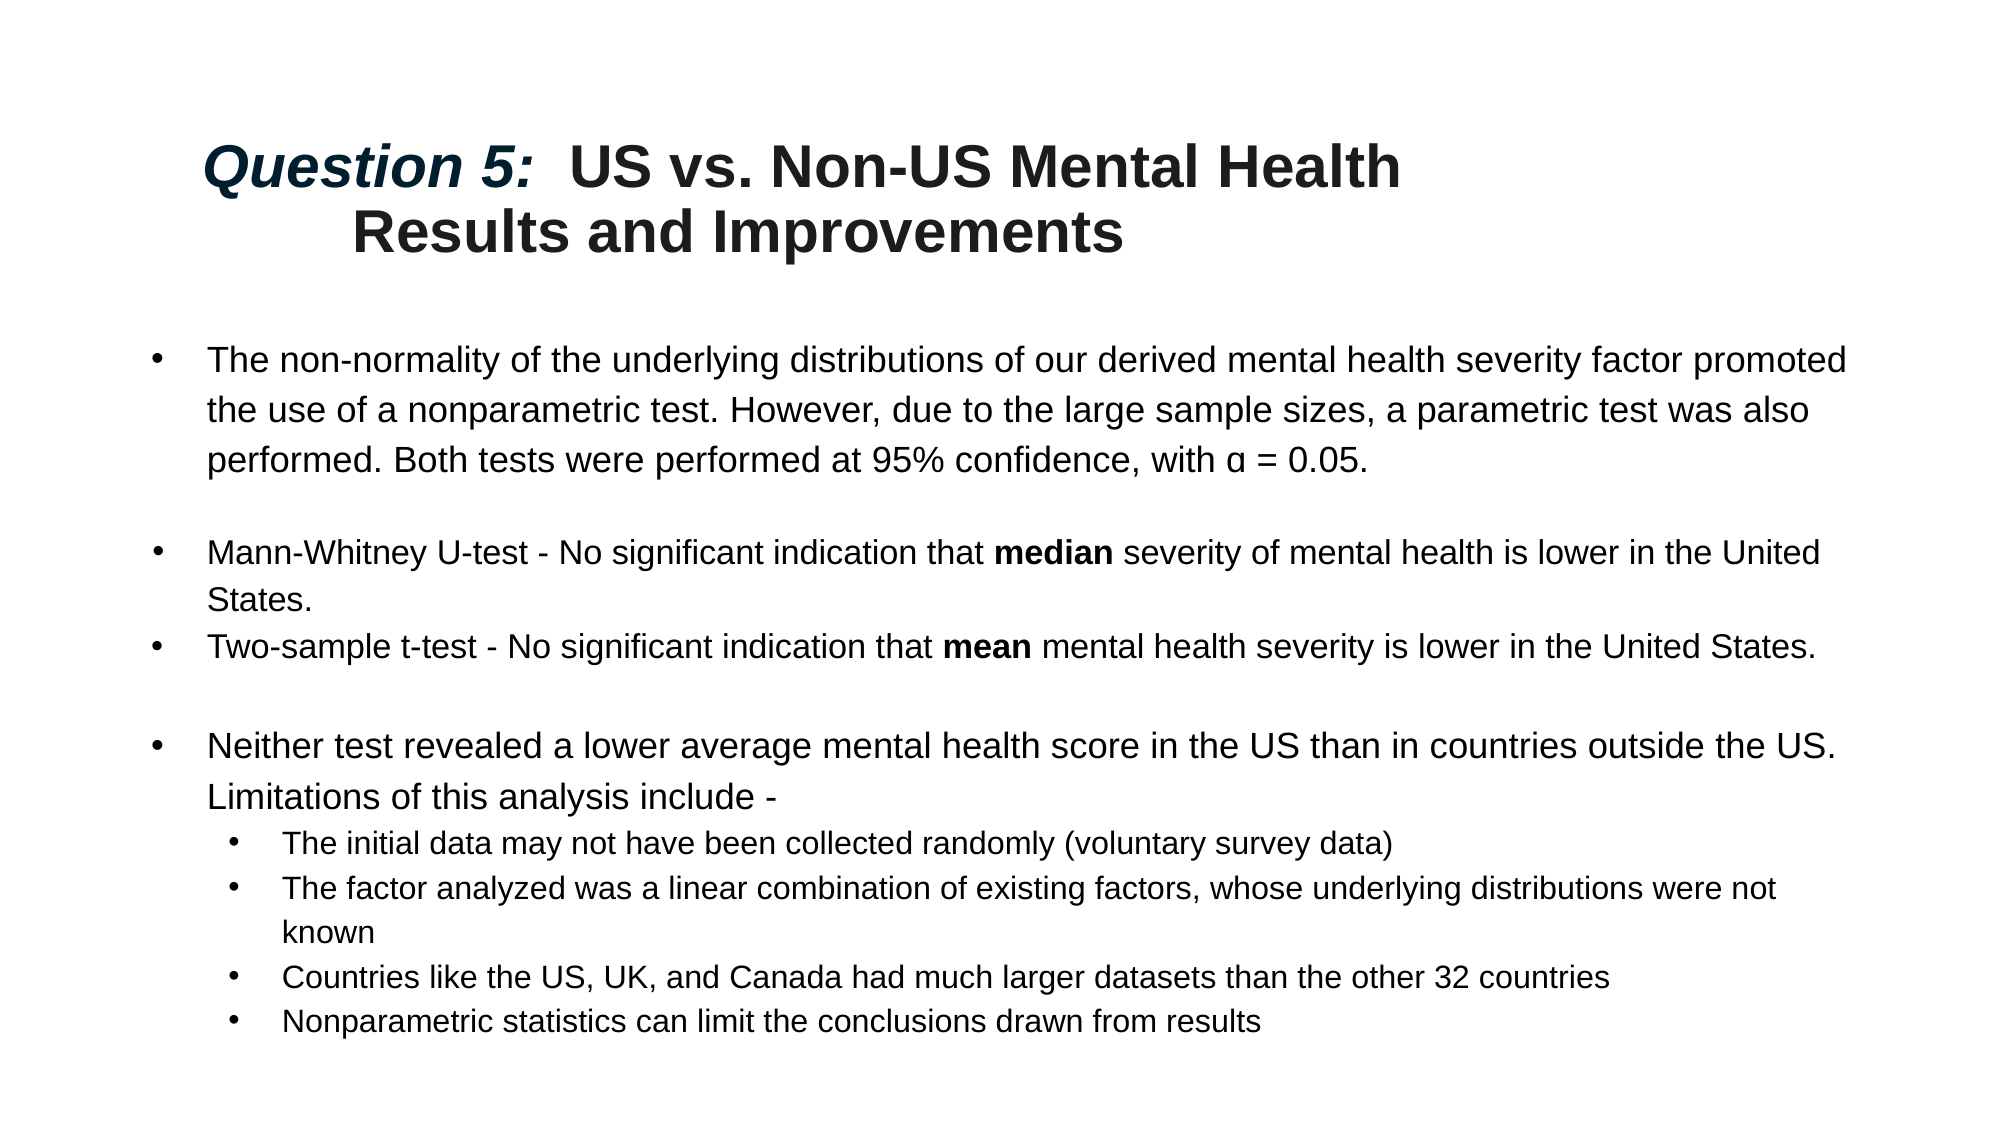

# Question 5:  US vs. Non-US Mental Health Results and Improvements
The non-normality of the underlying distributions of our derived mental health severity factor promoted the use of a nonparametric test. However, due to the large sample sizes, a parametric test was also performed. Both tests were performed at 95% confidence, with ɑ = 0.05.
Mann-Whitney U-test - No significant indication that median severity of mental health is lower in the United States.
Two-sample t-test - No significant indication that mean mental health severity is lower in the United States.
Neither test revealed a lower average mental health score in the US than in countries outside the US. Limitations of this analysis include -
The initial data may not have been collected randomly (voluntary survey data)
The factor analyzed was a linear combination of existing factors, whose underlying distributions were not known
Countries like the US, UK, and Canada had much larger datasets than the other 32 countries
Nonparametric statistics can limit the conclusions drawn from results